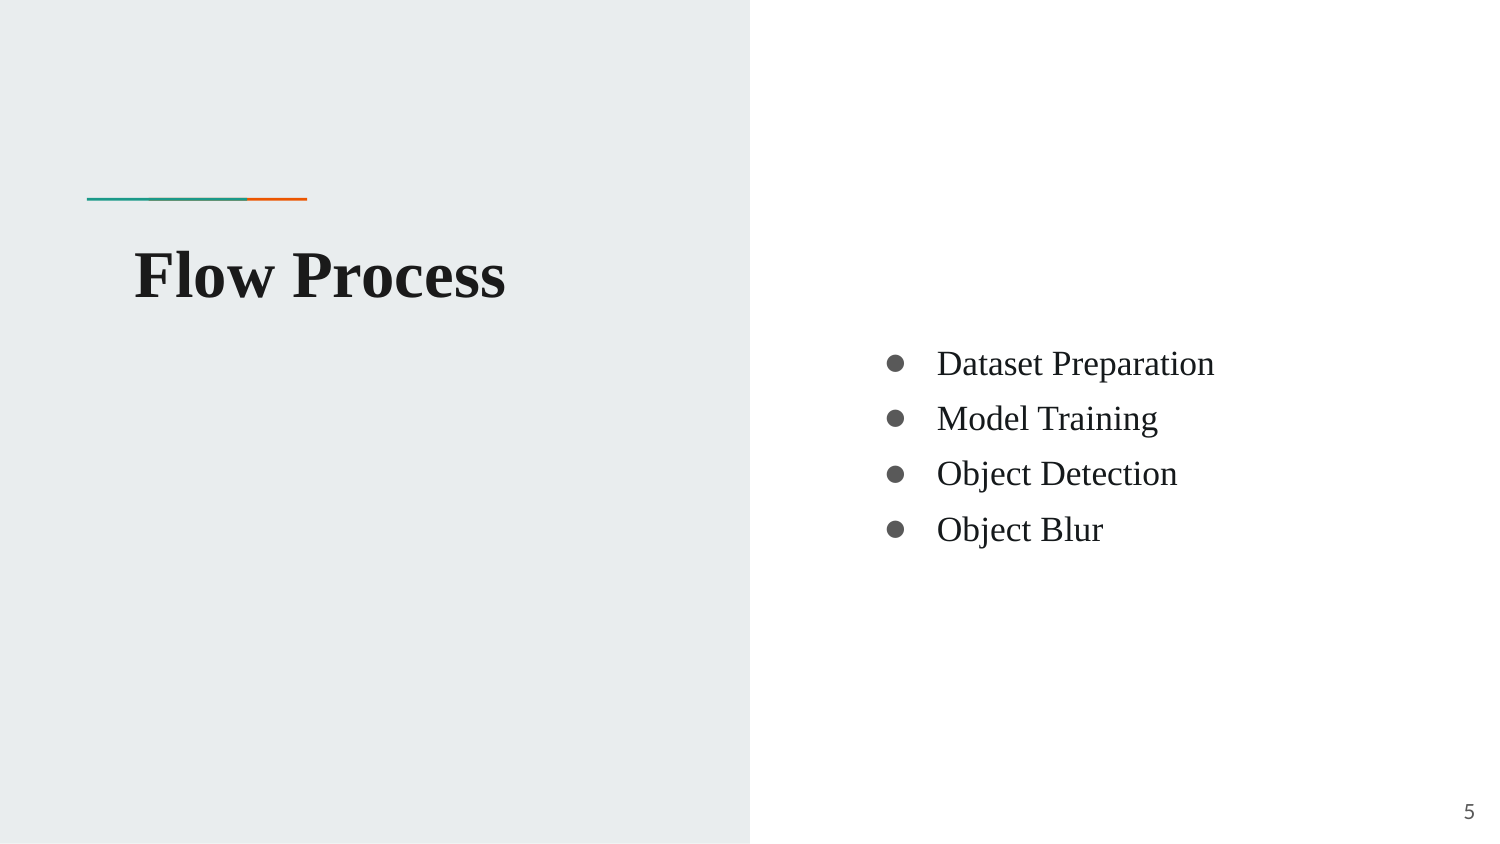

# Flow Process
Dataset Preparation
Model Training
Object Detection
Object Blur

5